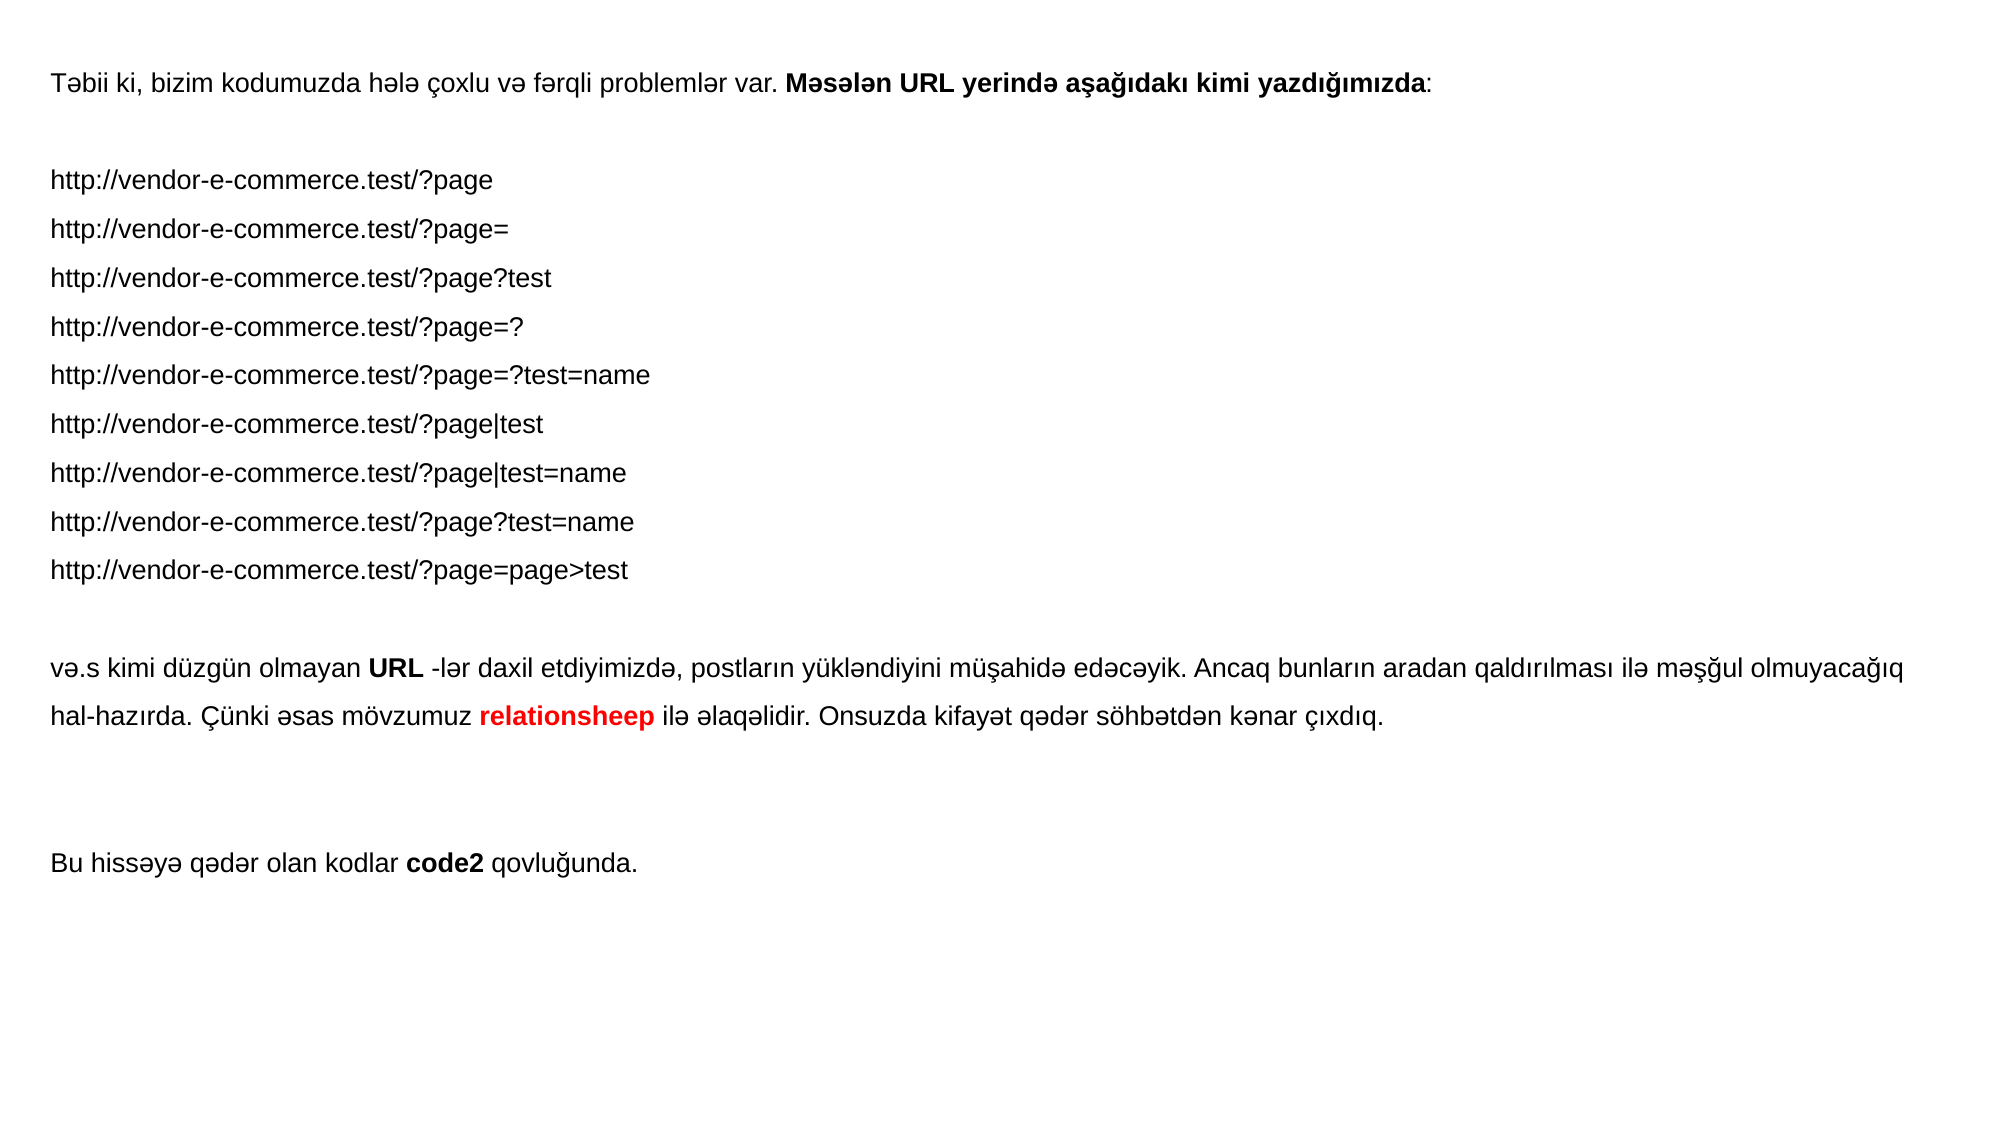

Təbii ki, bizim kodumuzda hələ çoxlu və fərqli problemlər var. Məsələn URL yerində aşağıdakı kimi yazdığımızda:
http://vendor-e-commerce.test/?page
http://vendor-e-commerce.test/?page=
http://vendor-e-commerce.test/?page?test
http://vendor-e-commerce.test/?page=?
http://vendor-e-commerce.test/?page=?test=name
http://vendor-e-commerce.test/?page|test
http://vendor-e-commerce.test/?page|test=name
http://vendor-e-commerce.test/?page?test=name
http://vendor-e-commerce.test/?page=page>test

və.s kimi düzgün olmayan URL -lər daxil etdiyimizdə, postların yükləndiyini müşahidə edəcəyik. Ancaq bunların aradan qaldırılması ilə məşğul olmuyacağıq hal-hazırda. Çünki əsas mövzumuz relationsheep ilə əlaqəlidir. Onsuzda kifayət qədər söhbətdən kənar çıxdıq.

Bu hissəyə qədər olan kodlar code2 qovluğunda.